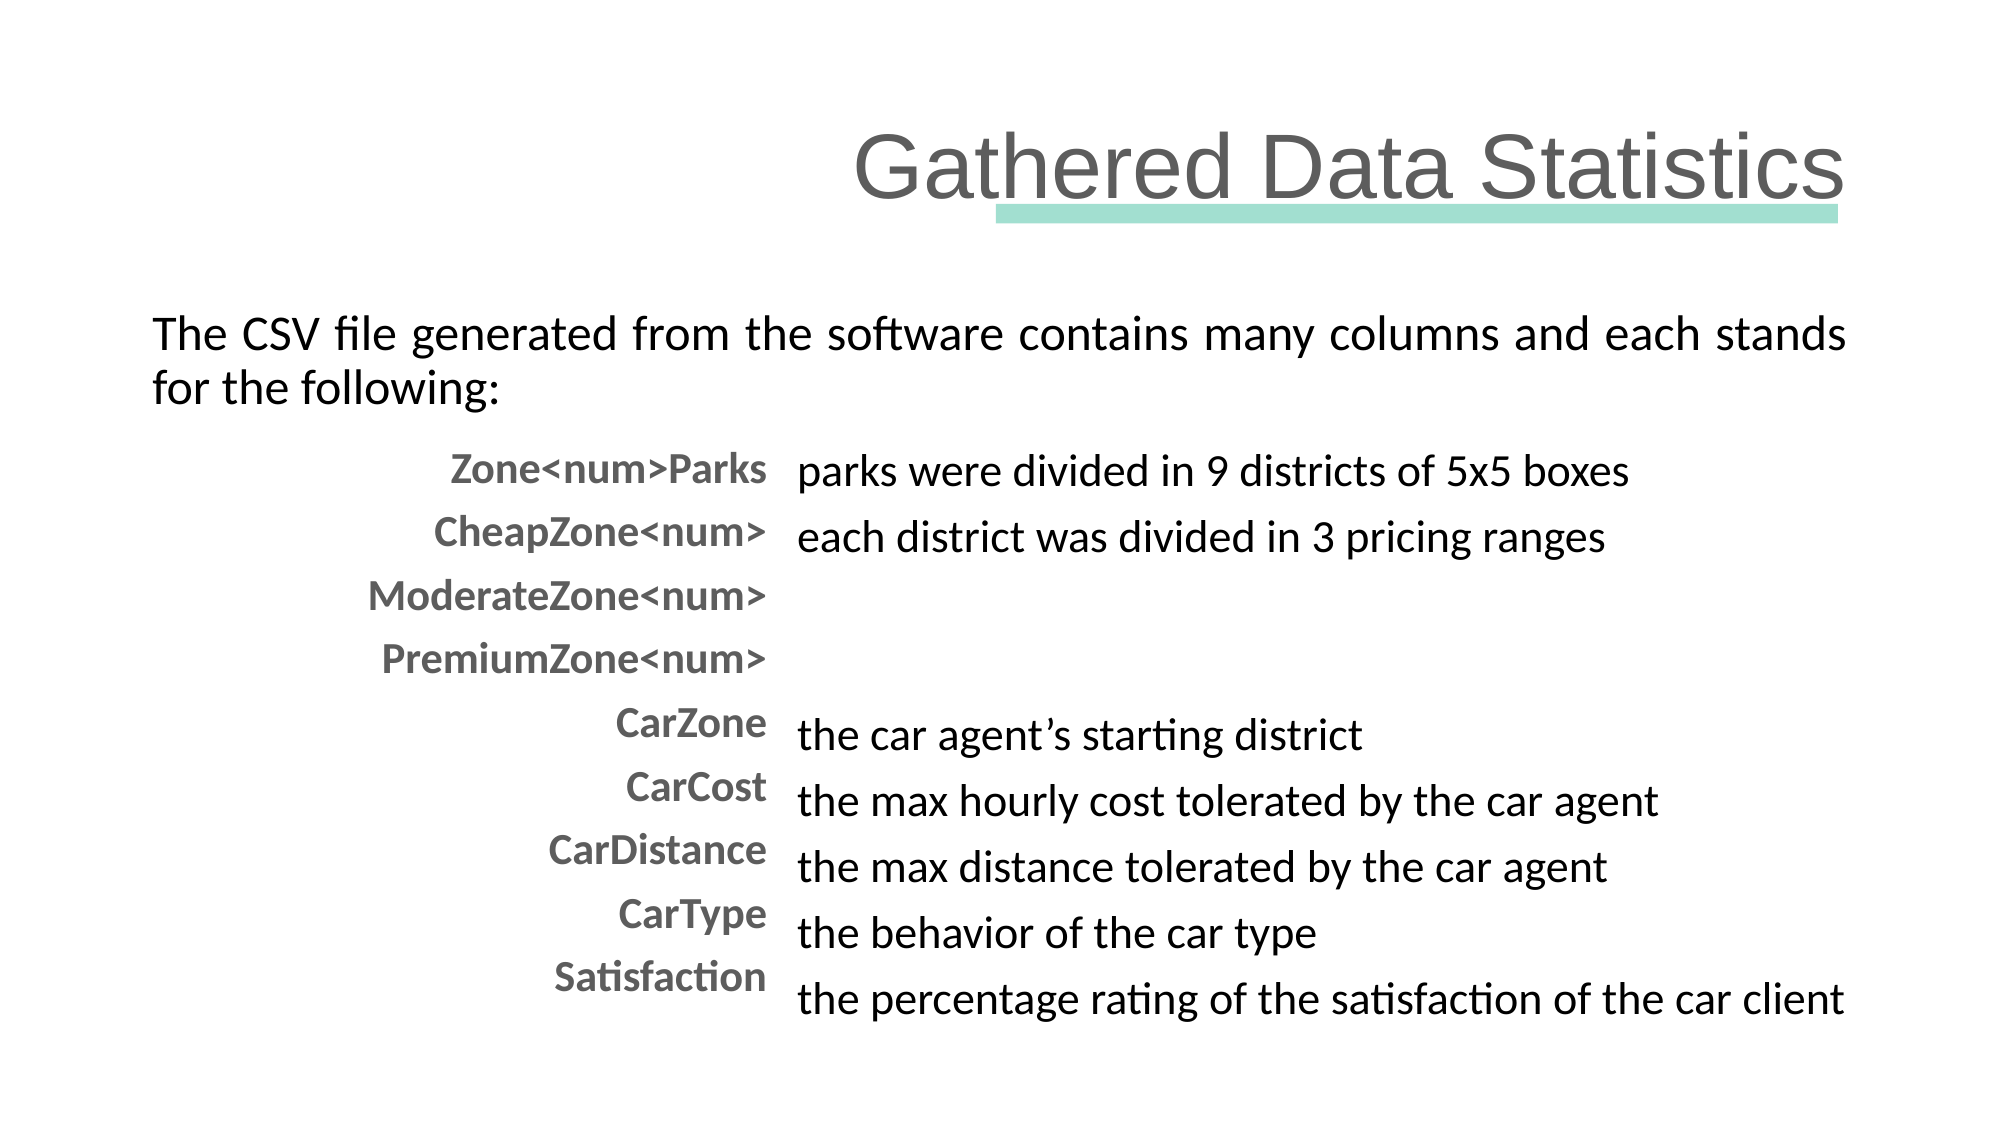

# Gathered Data Statistics

The CSV file generated from the software contains many columns and each stands for the following:

Zone<num>Parks
CheapZone<num>
ModerateZone<num>
PremiumZone<num>
CarZone
CarCost
CarDistance
CarType
Satisfaction

parks were divided in 9 districts of 5x5 boxes
each district was divided in 3 pricing ranges

the car agent’s starting district
the max hourly cost tolerated by the car agent
the max distance tolerated by the car agent
the behavior of the car type
the percentage rating of the satisfaction of the car client